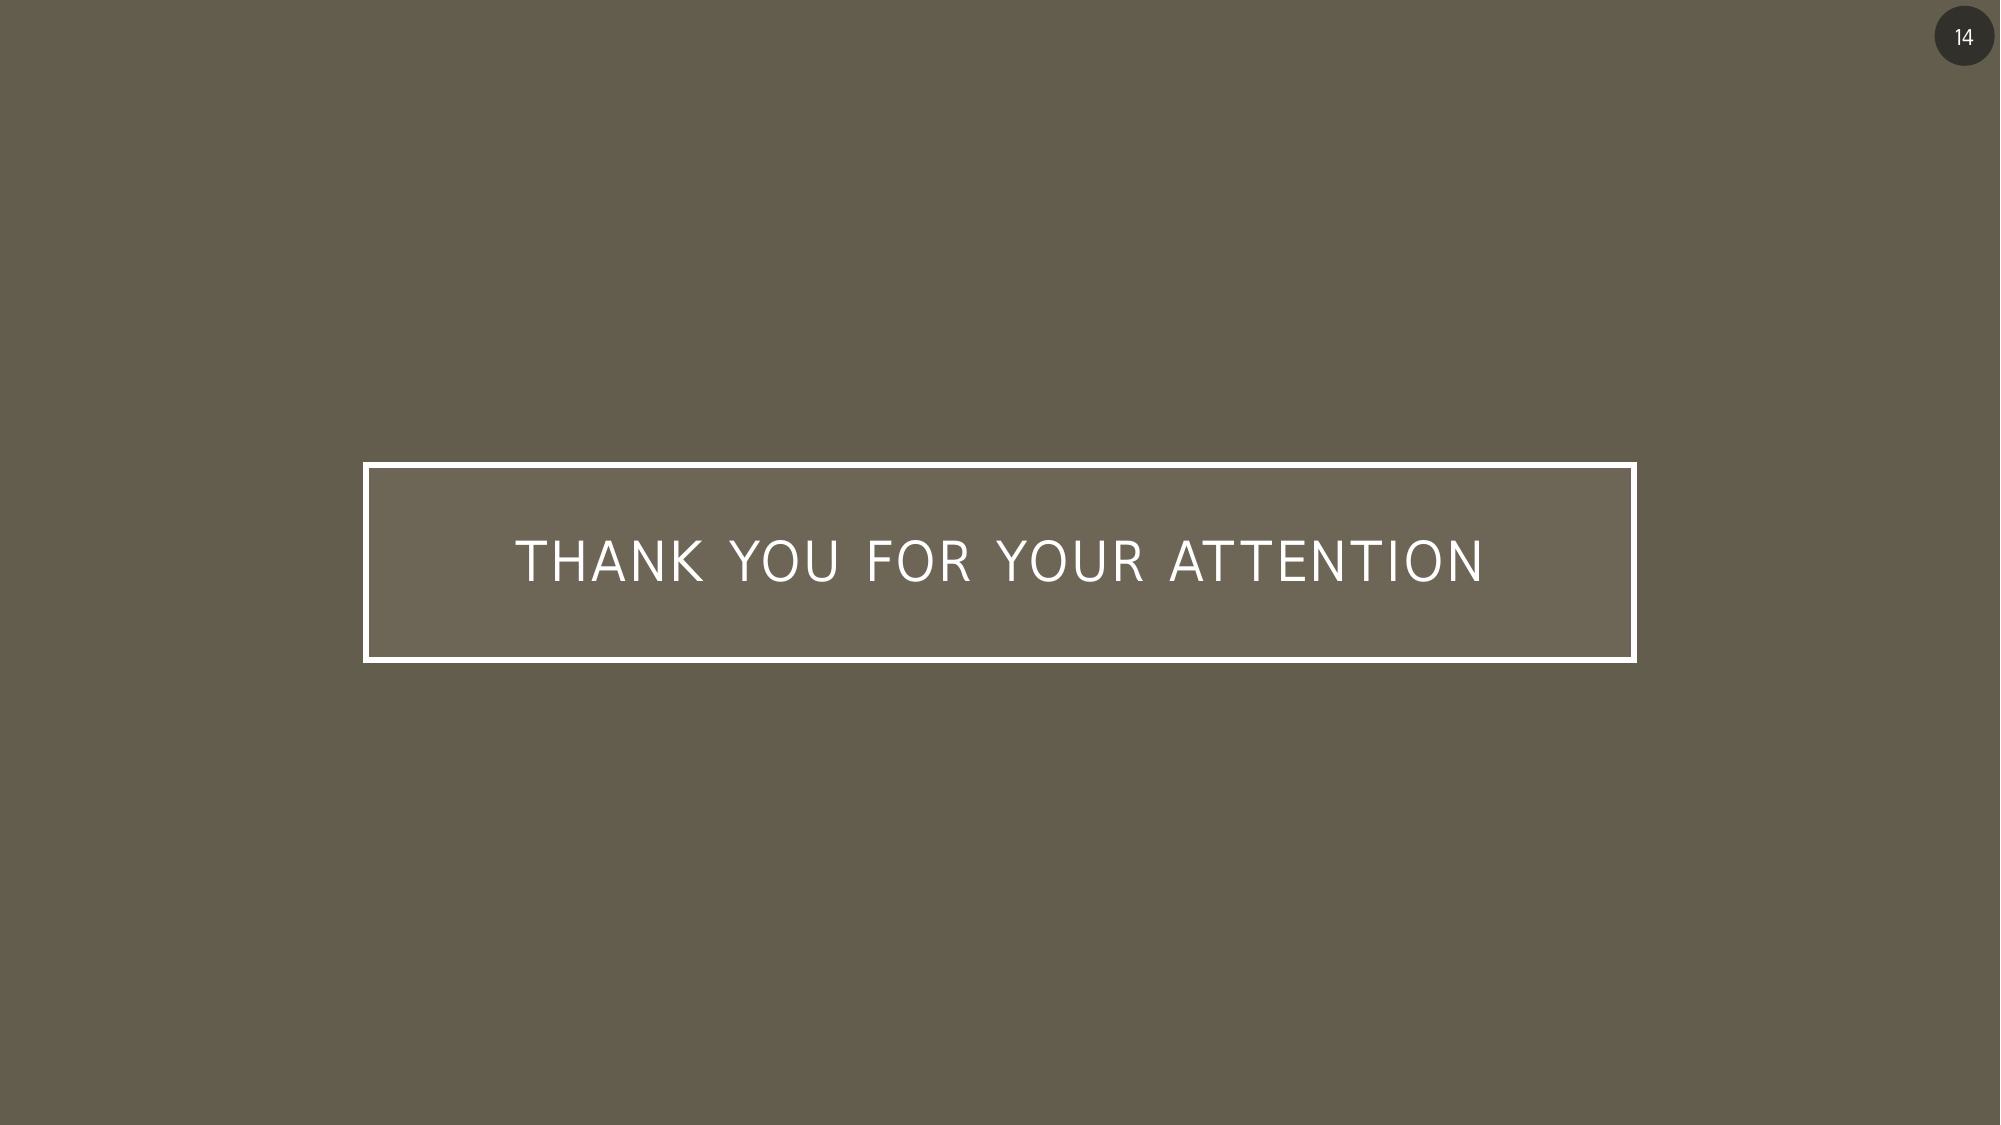

14
# THANK YOU FOR YOUR ATTENTION